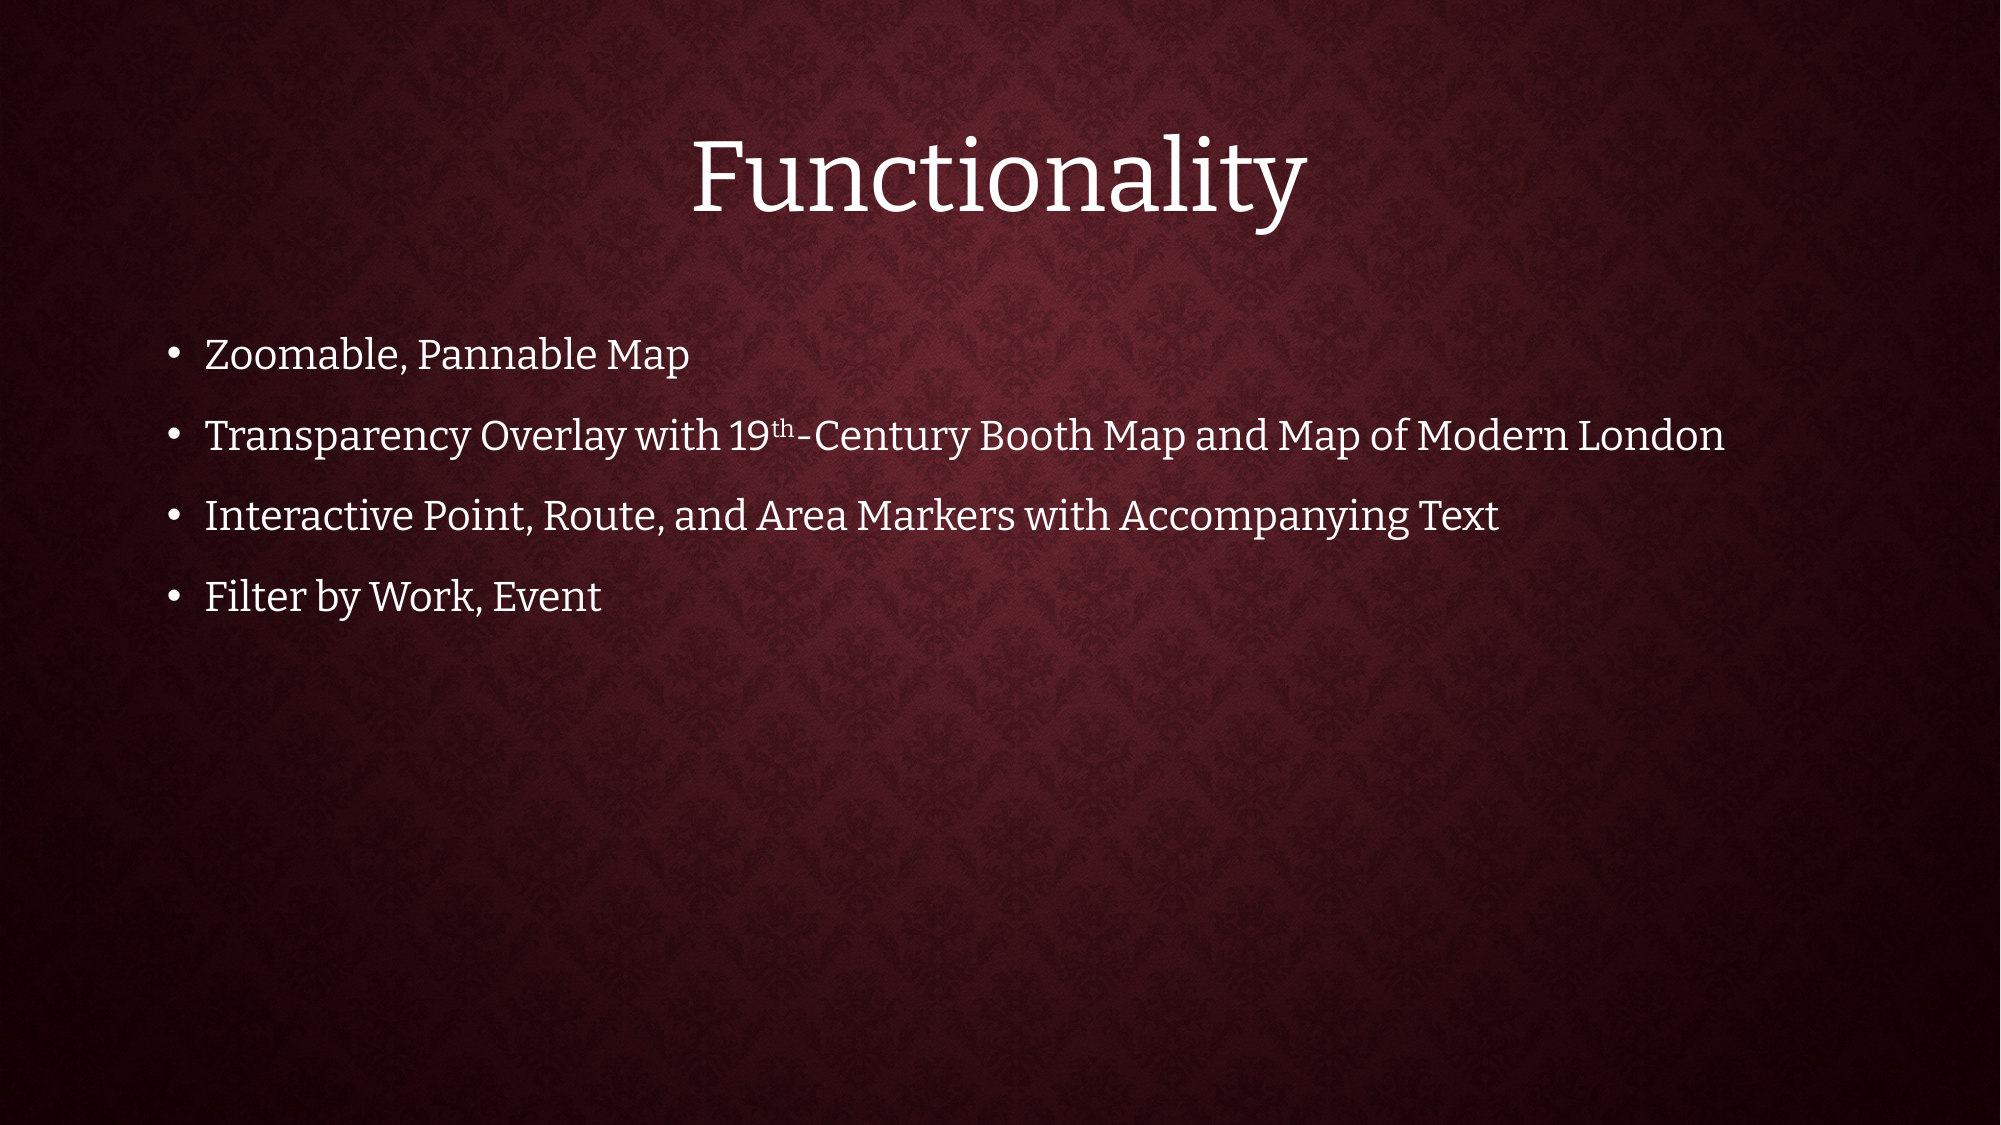

Functionality
Zoomable, Pannable Map
Transparency Overlay with 19th-Century Booth Map and Map of Modern London
Interactive Point, Route, and Area Markers with Accompanying Text
Filter by Work, Event